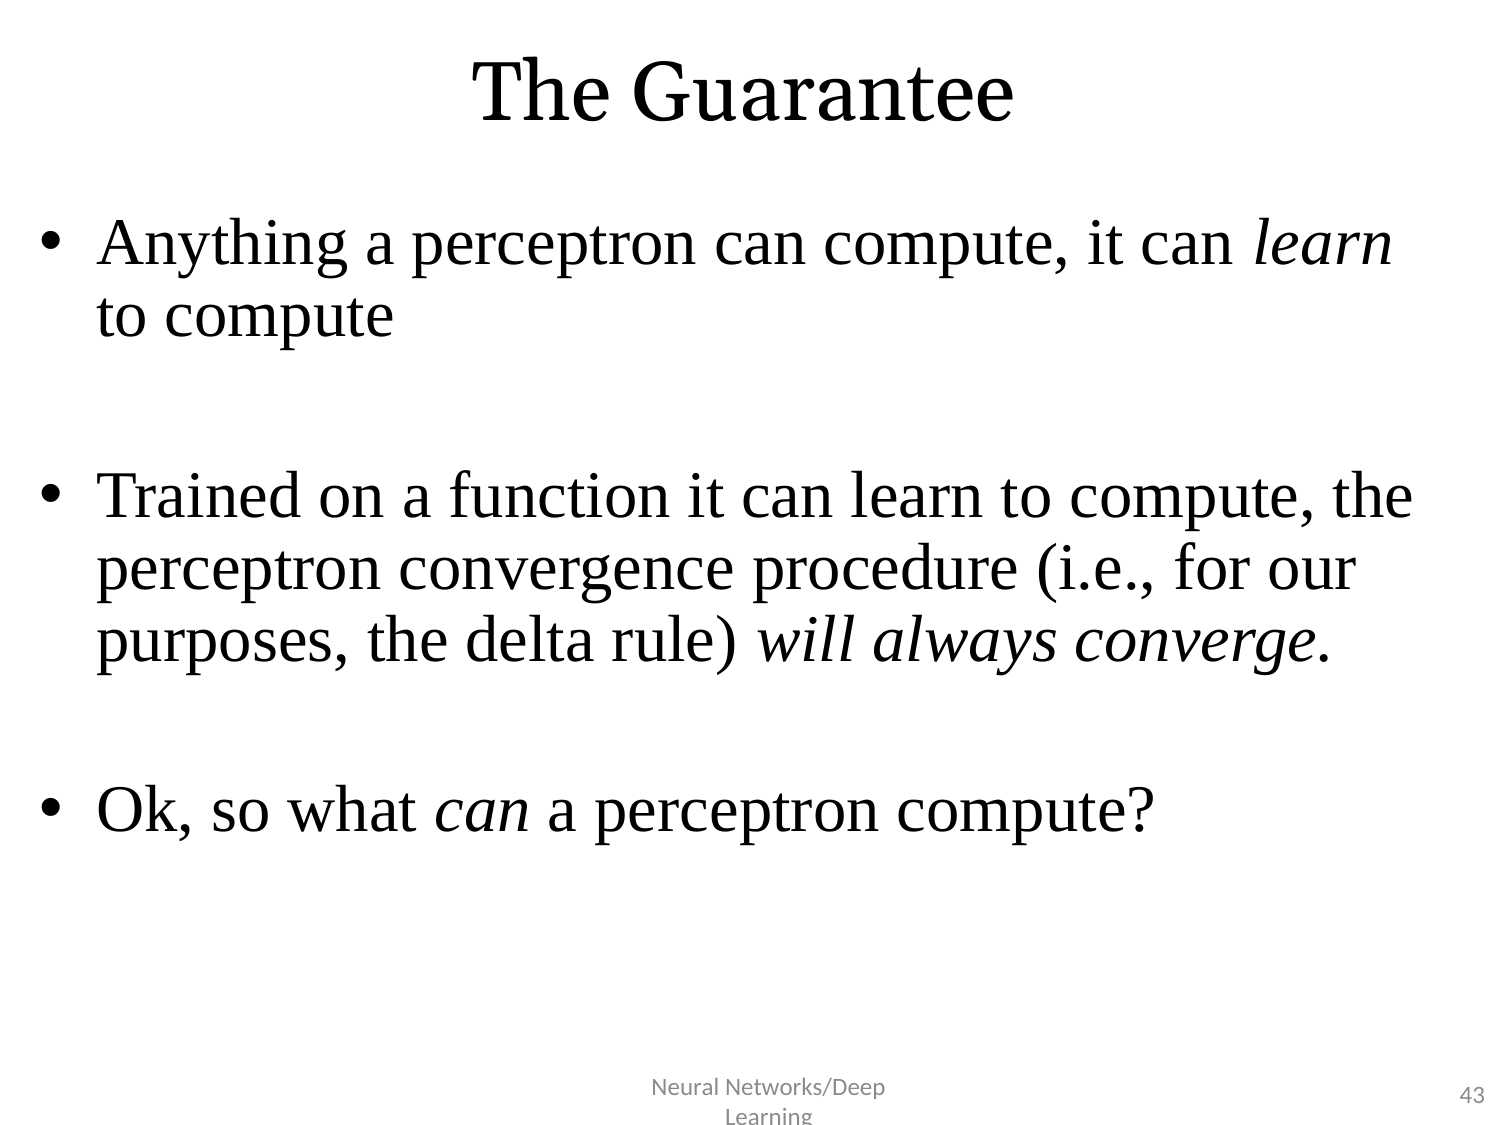

# The Guarantee
Anything a perceptron can compute, it can learn to compute

Trained on a function it can learn to compute, the perceptron convergence procedure (i.e., for our purposes, the delta rule) will always converge.

Ok, so what can a perceptron compute?
43
Neural Networks/Deep Learning